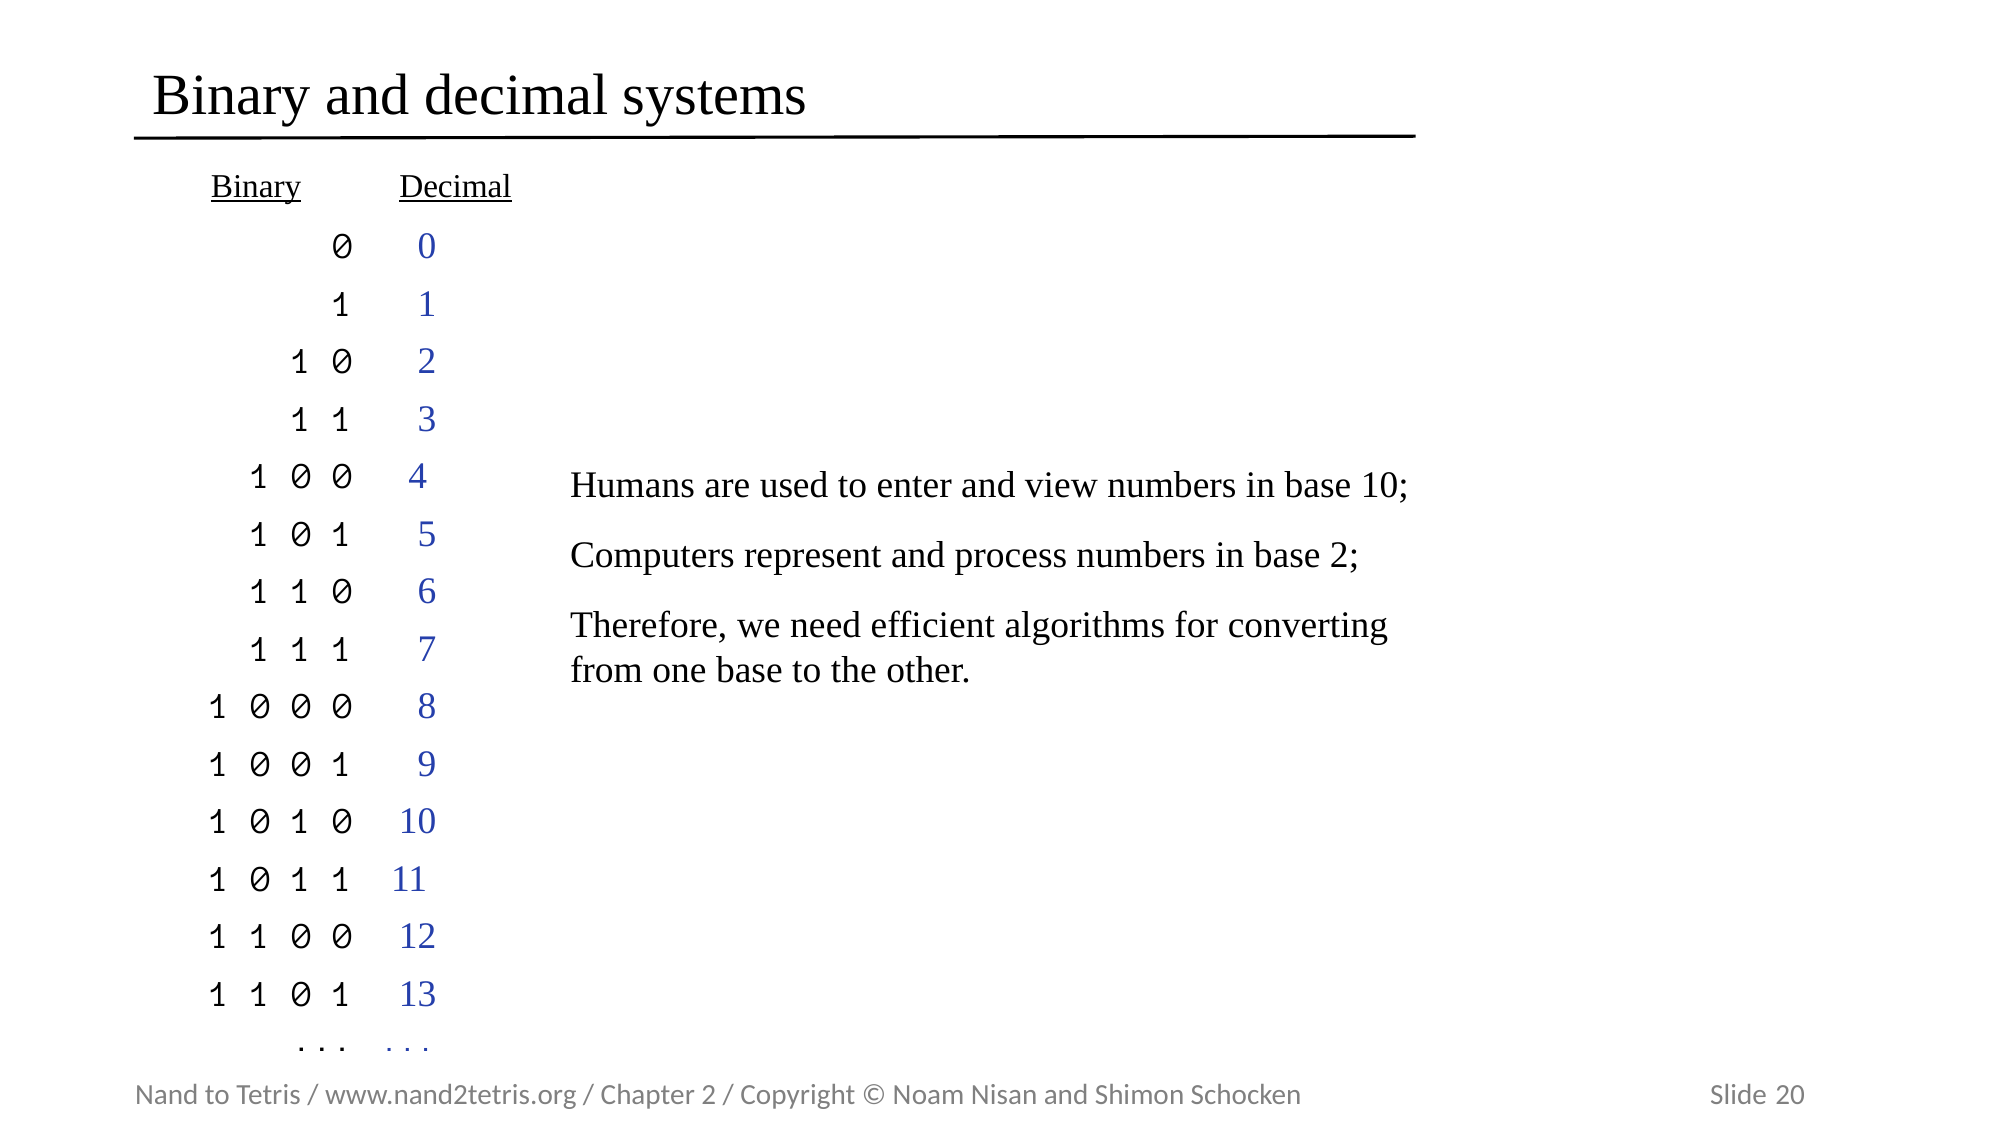

# Binary and decimal systems
Binary
Decimal
 0
 1
 2
 3
 4
 5
 6
 7
 8
 9
10
11
12
13
...
      0
      1
    1 0
    1 1
  1 0 0
  1 0 1
  1 1 0
  1 1 1
1 0 0 0
1 0 0 1
1 0 1 0
1 0 1 1
1 1 0 0
1 1 0 1
    ...
Humans are used to enter and view numbers in base 10;
Computers represent and process numbers in base 2;
Therefore, we need efficient algorithms for converting from one base to the other.